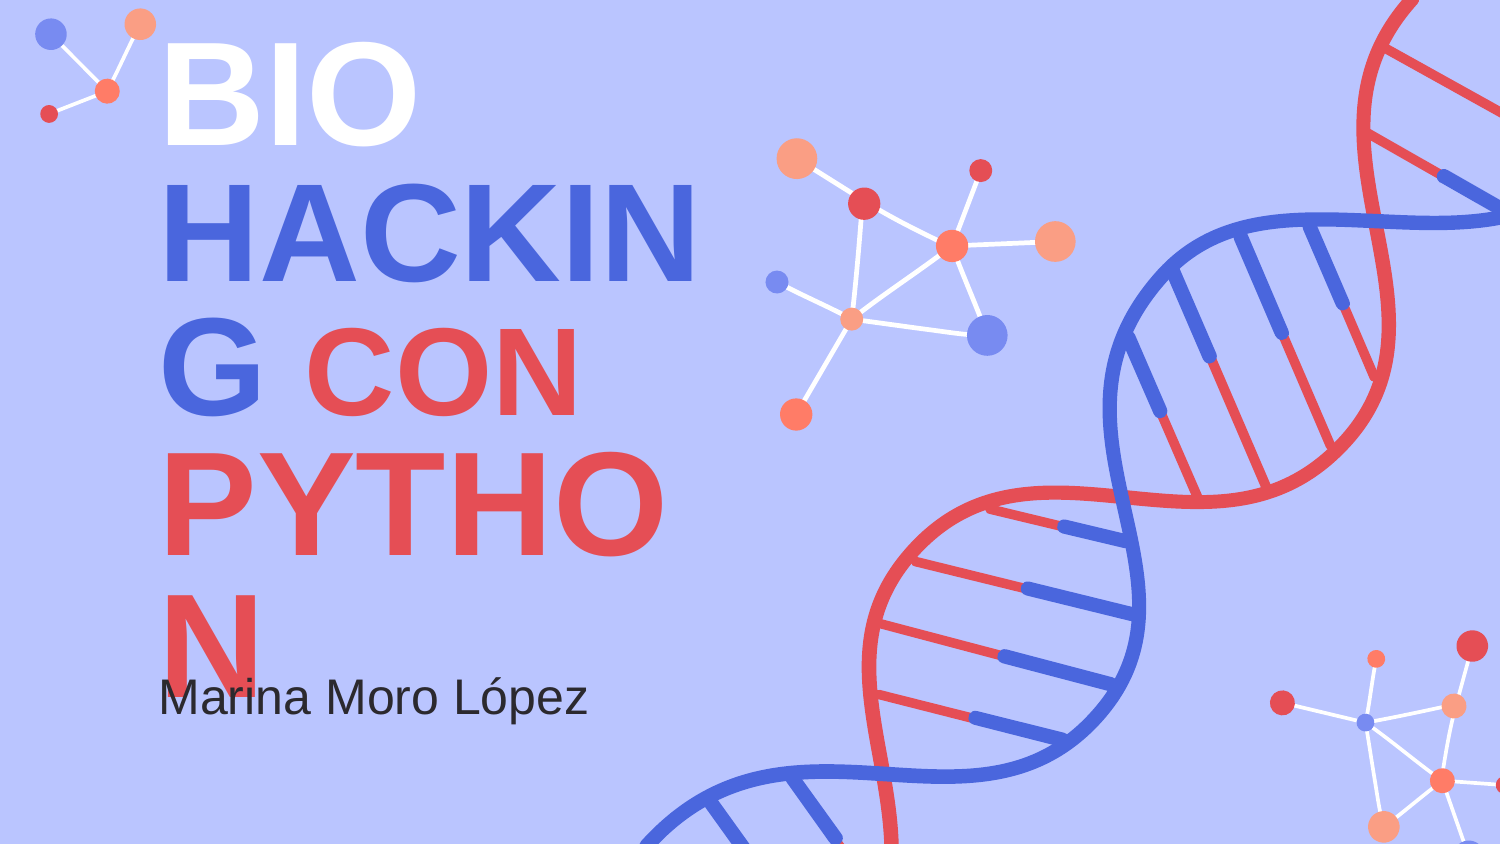

# BIO HACKING CON PYTHON

Marina Moro López